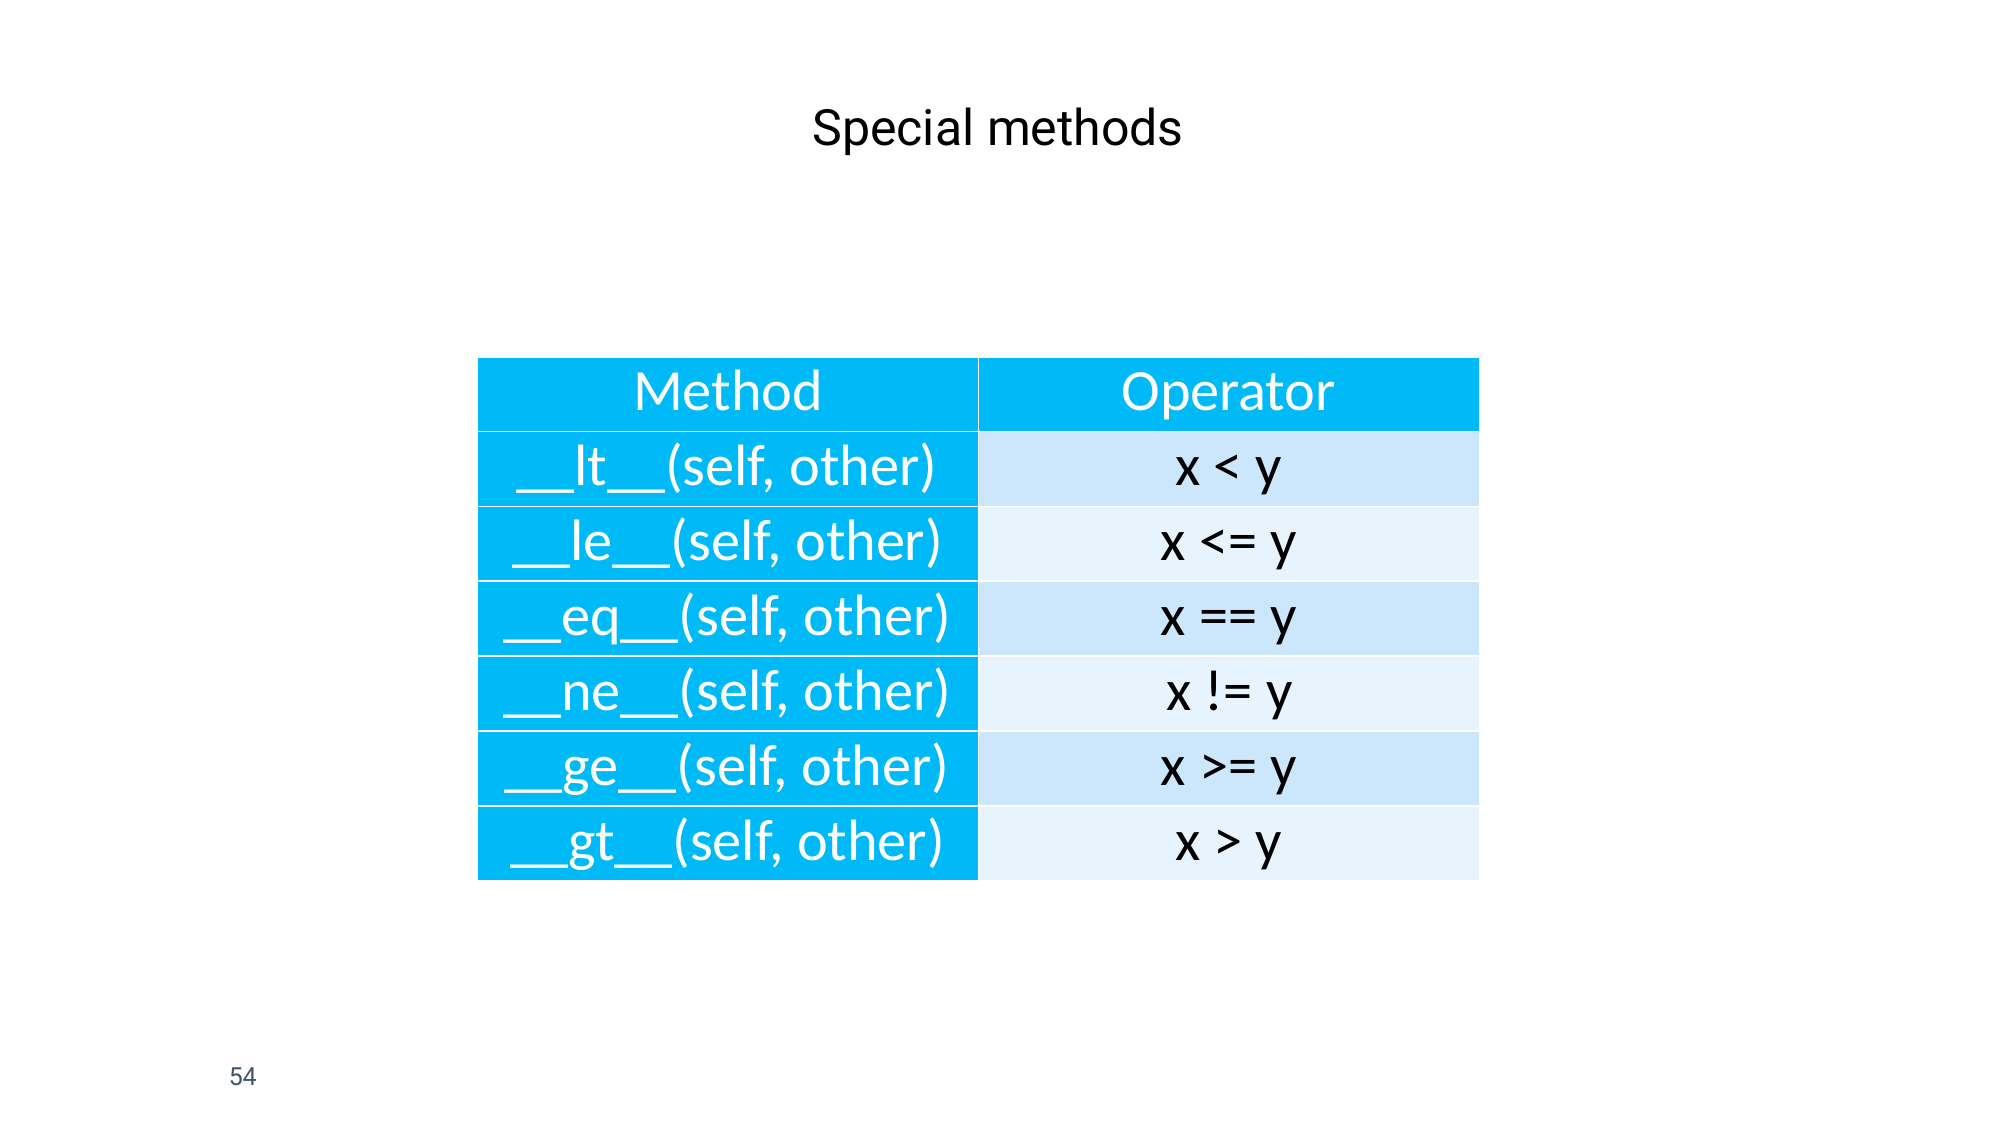

Special methods

| Method | Operator |
| --- | --- |
| \_\_lt\_\_(self, other) | x < y |
| \_\_le\_\_(self, other) | x <= y |
| \_\_eq\_\_(self, other) | x == y |
| \_\_ne\_\_(self, other) | x != y |
| \_\_ge\_\_(self, other) | x >= y |
| \_\_gt\_\_(self, other) | x > y |

54